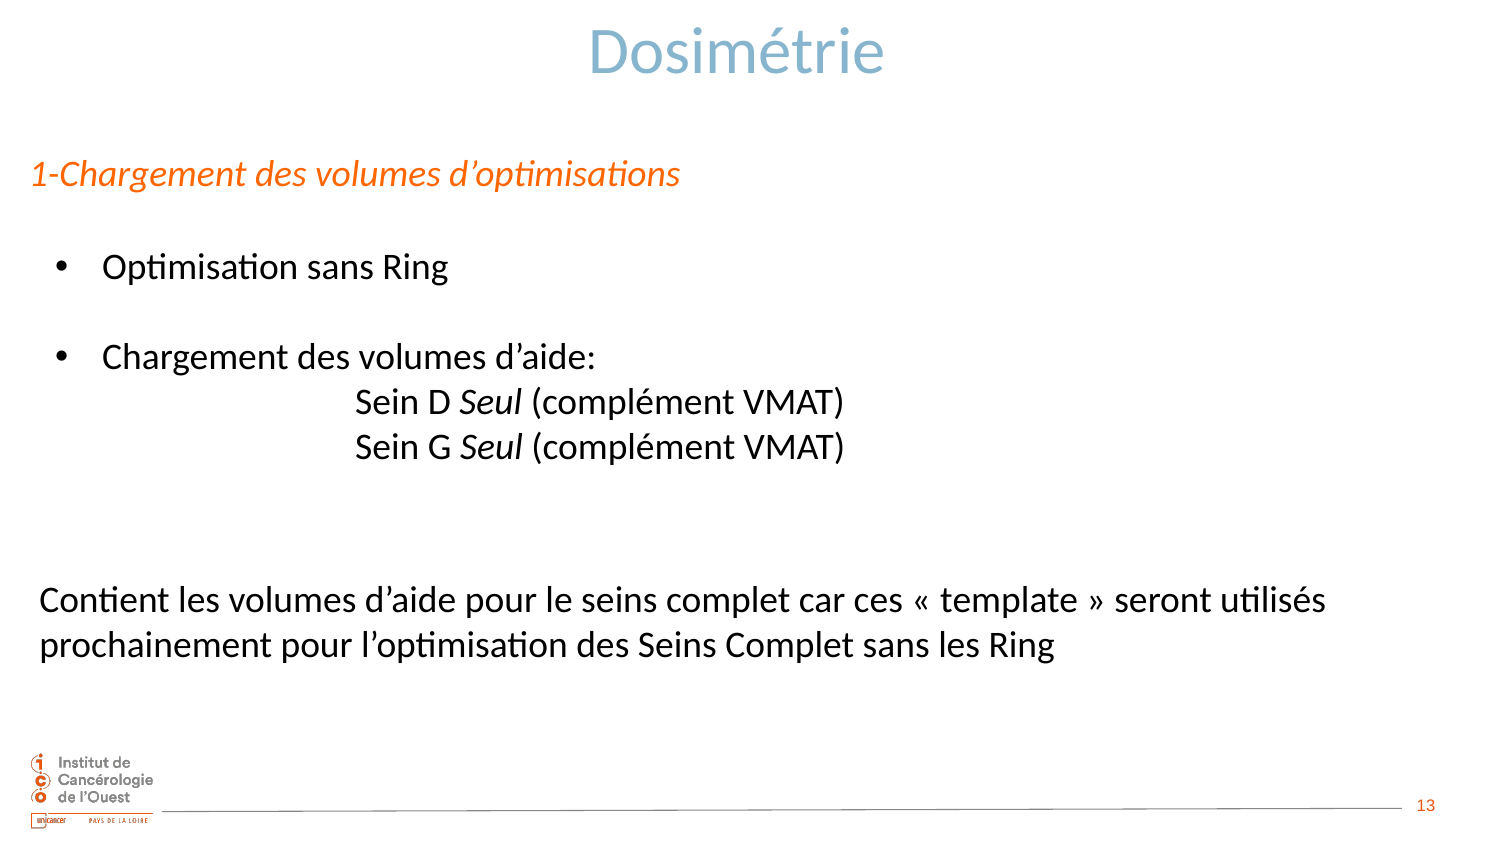

Dosimétrie
1-Chargement des volumes d’optimisations
Optimisation sans Ring

Chargement des volumes d’aide:
		Sein D Seul (complément VMAT)
		Sein G Seul (complément VMAT)

Contient les volumes d’aide pour le seins complet car ces « template » seront utilisés prochainement pour l’optimisation des Seins Complet sans les Ring